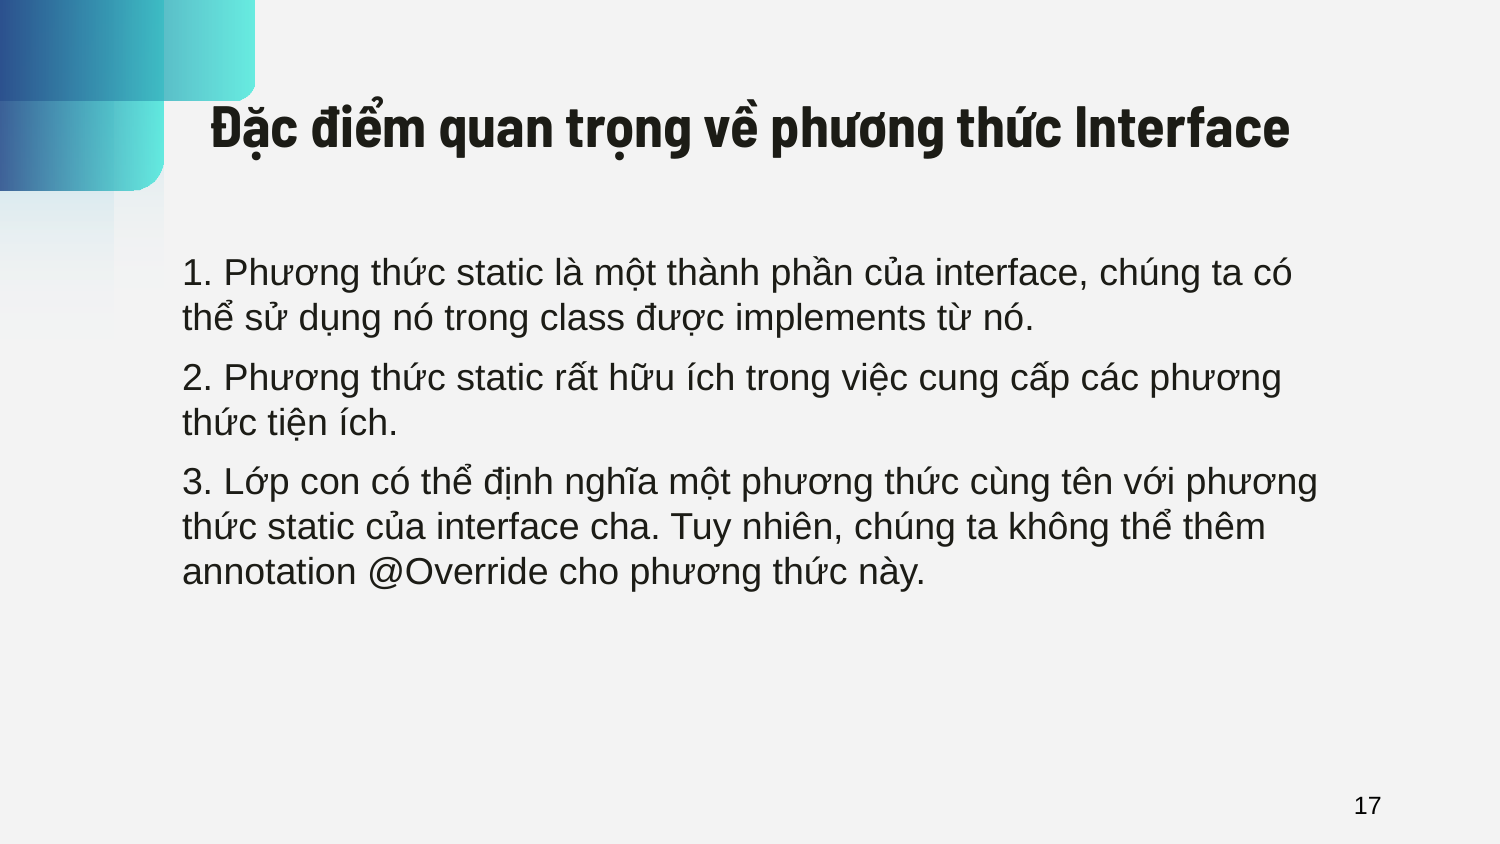

# Đặc điểm quan trọng về phương thức Interface
1. Phương thức static là một thành phần của interface, chúng ta có thể sử dụng nó trong class được implements từ nó.
2. Phương thức static rất hữu ích trong việc cung cấp các phương thức tiện ích.
3. Lớp con có thể định nghĩa một phương thức cùng tên với phương thức static của interface cha. Tuy nhiên, chúng ta không thể thêm annotation @Override cho phương thức này.
17